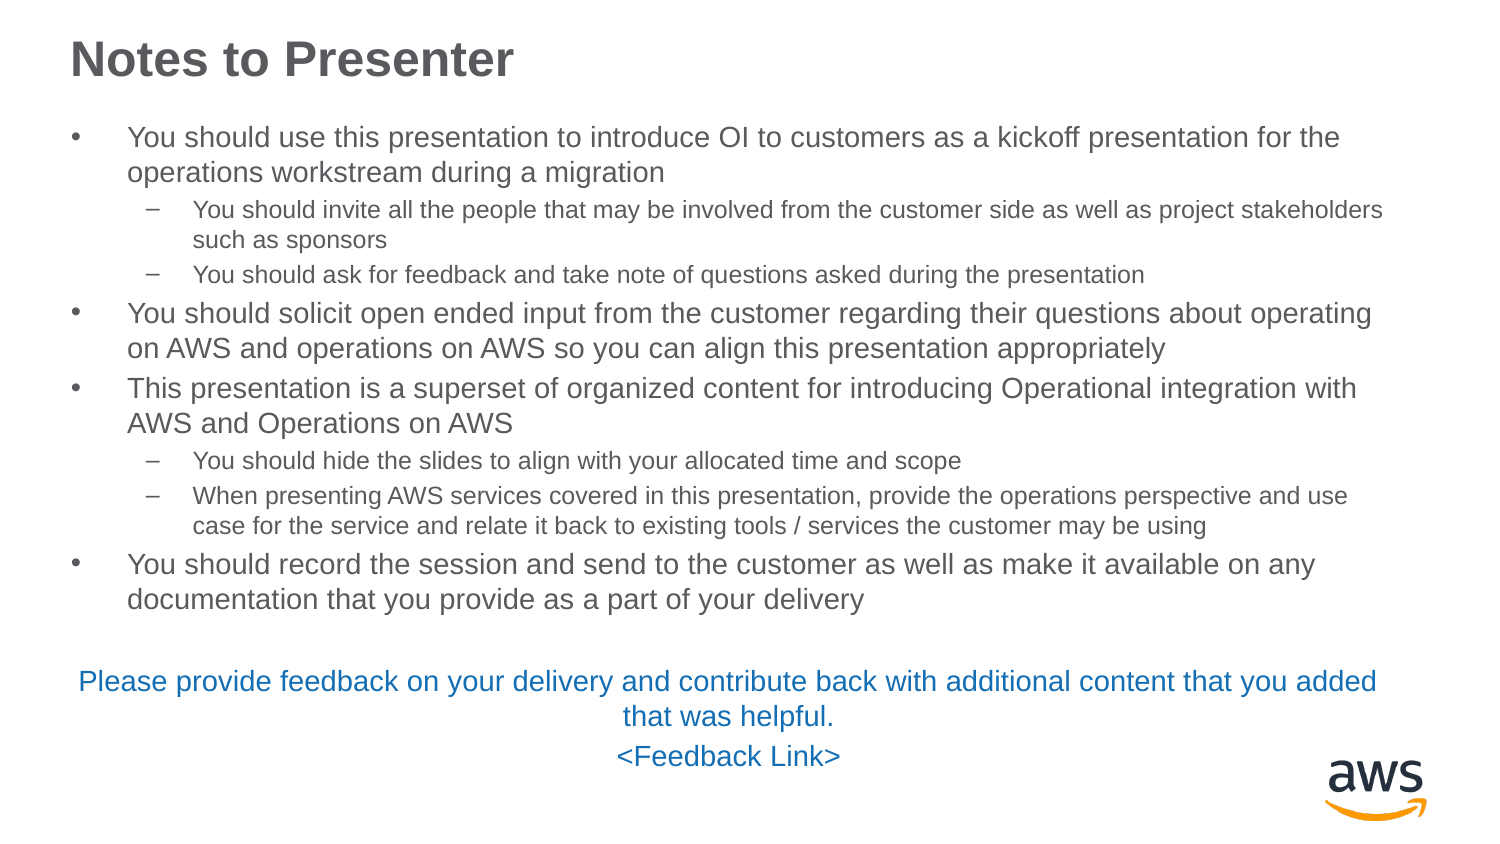

# Notes to Presenter
You should use this presentation to introduce OI to customers as a kickoff presentation for the operations workstream during a migration
You should invite all the people that may be involved from the customer side as well as project stakeholders such as sponsors
You should ask for feedback and take note of questions asked during the presentation
You should solicit open ended input from the customer regarding their questions about operating on AWS and operations on AWS so you can align this presentation appropriately
This presentation is a superset of organized content for introducing Operational integration with AWS and Operations on AWS
You should hide the slides to align with your allocated time and scope
When presenting AWS services covered in this presentation, provide the operations perspective and use case for the service and relate it back to existing tools / services the customer may be using
You should record the session and send to the customer as well as make it available on any documentation that you provide as a part of your delivery

Please provide feedback on your delivery and contribute back with additional content that you added that was helpful.
<Feedback Link>